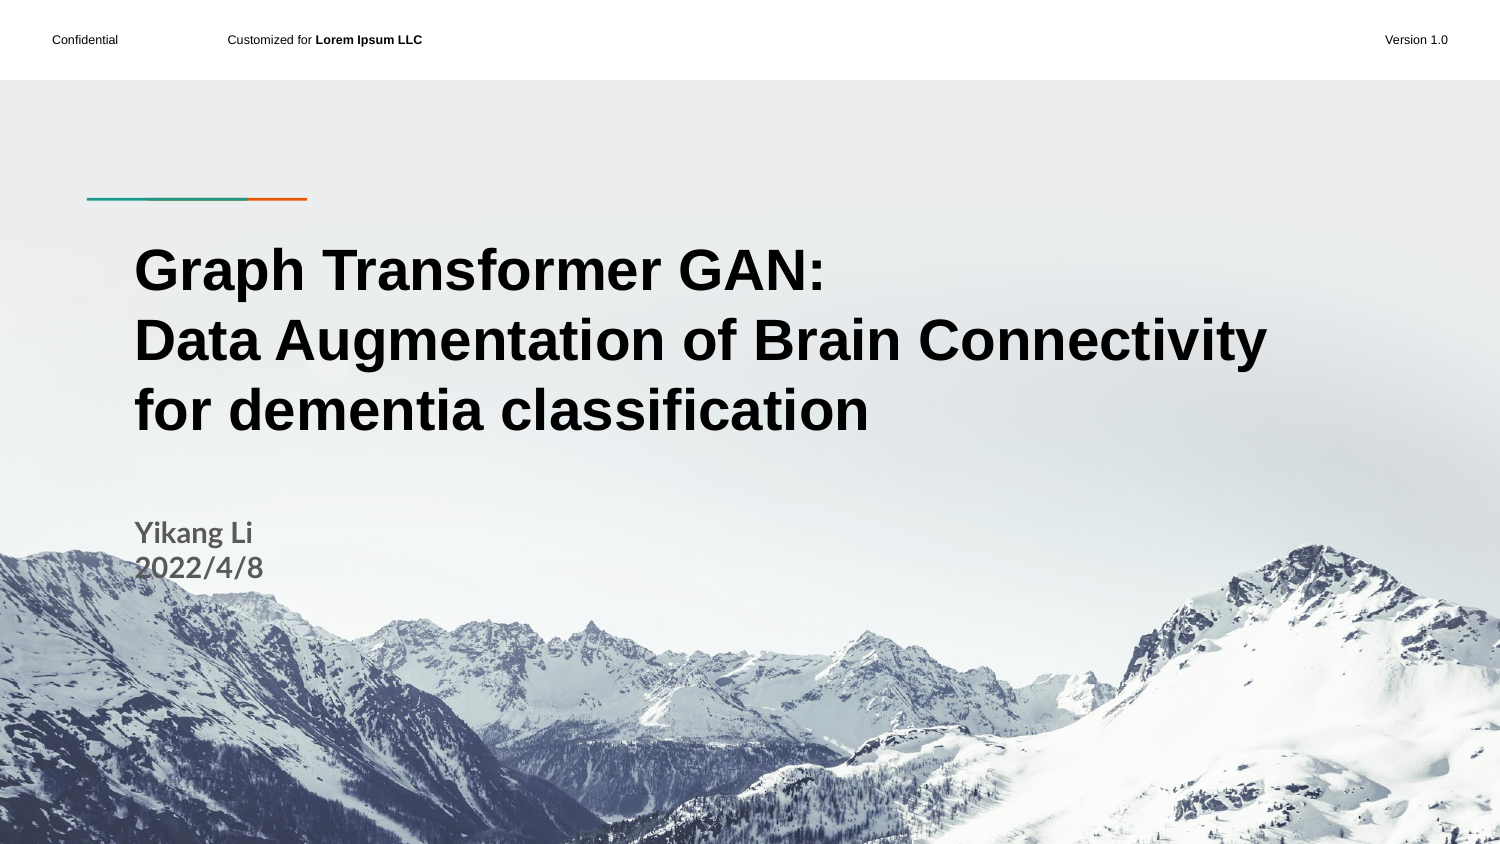

# Graph Transformer GAN:
Data Augmentation of Brain Connectivity for dementia classification
Yikang Li                                                                                              2022/4/8